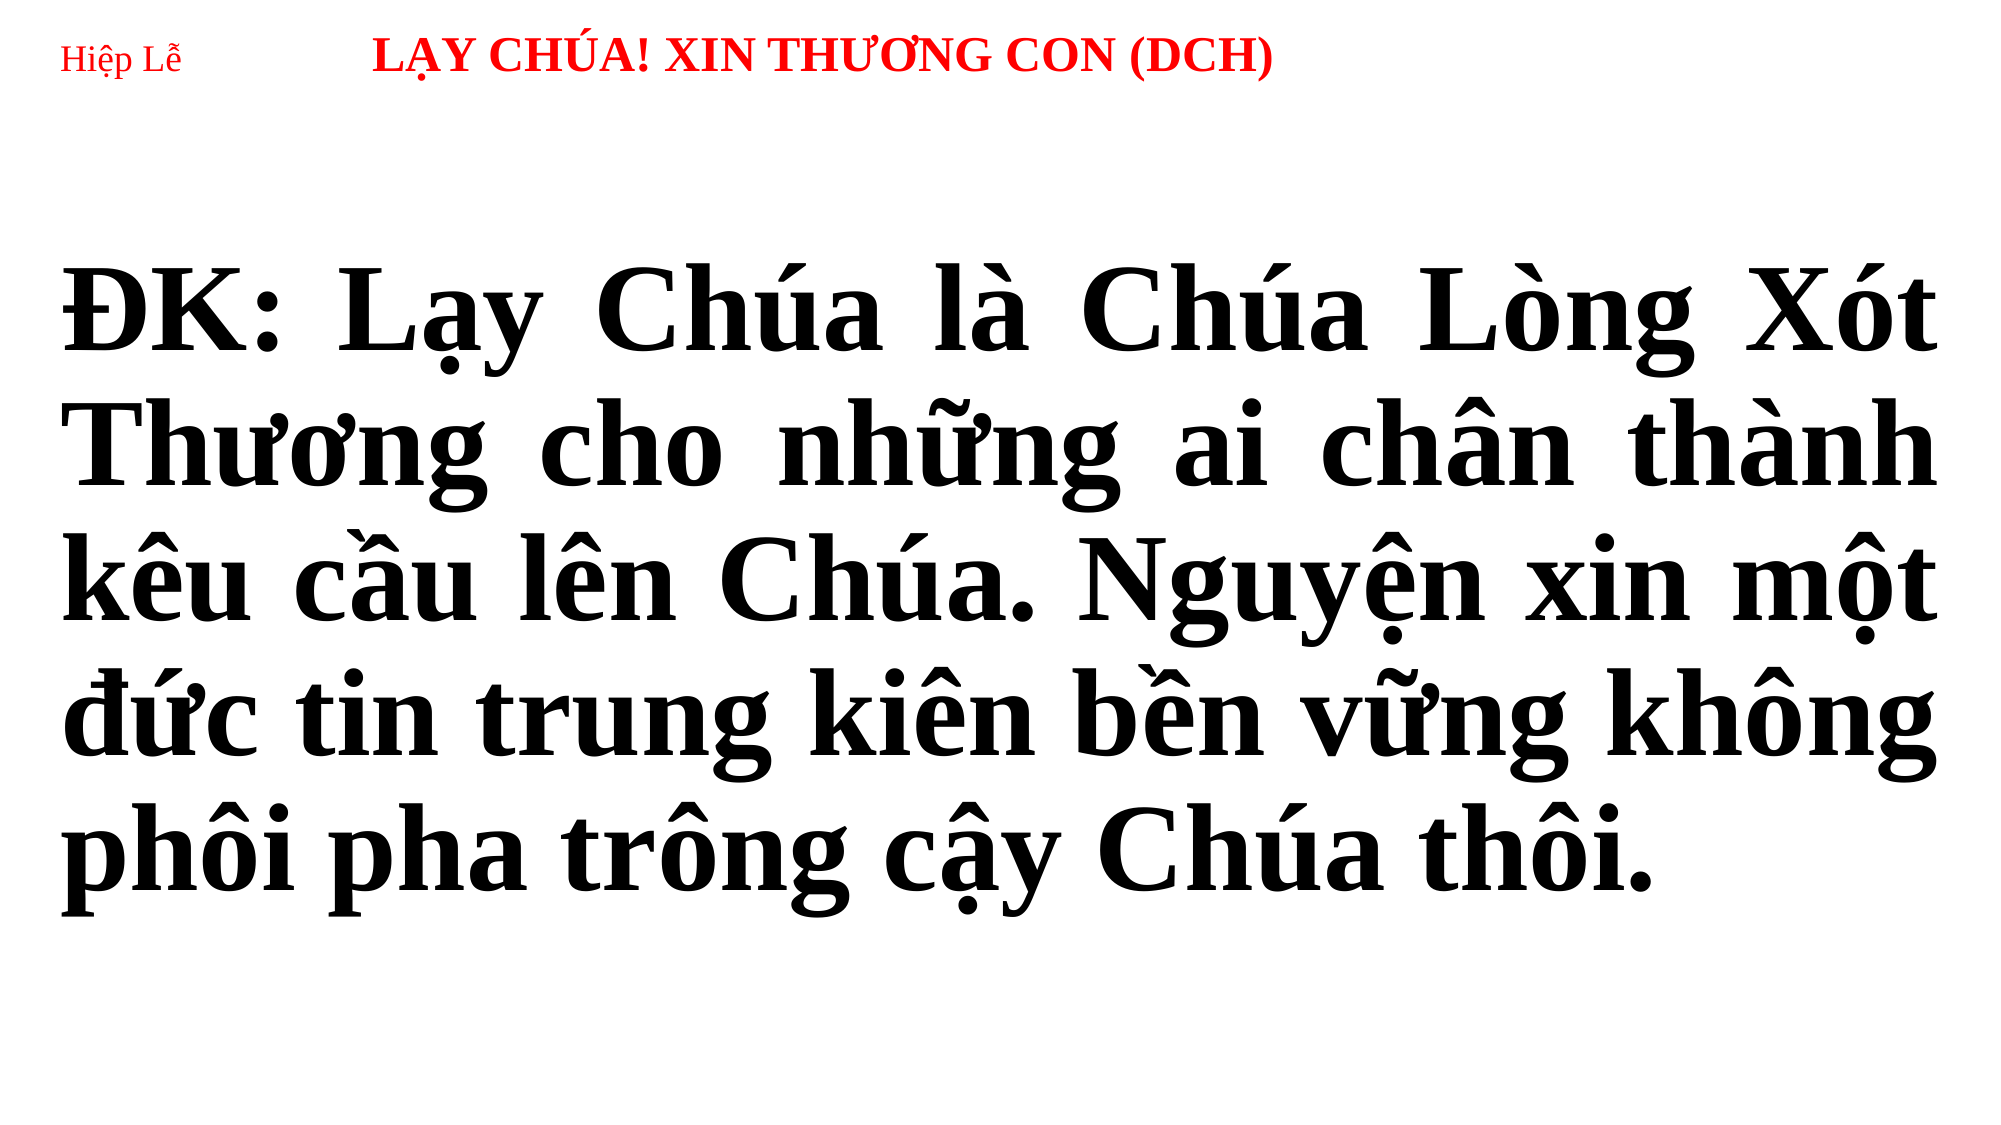

# Hiệp Lễ                    LẠY CHÚA! XIN THƯƠNG CON (DCH)
ĐK: Lạy Chúa là Chúa Lòng Xót Thương cho những ai chân thành kêu cầu lên Chúa. Nguyện xin một đức tin trung kiên bền vững không phôi pha trông cậy Chúa thôi.